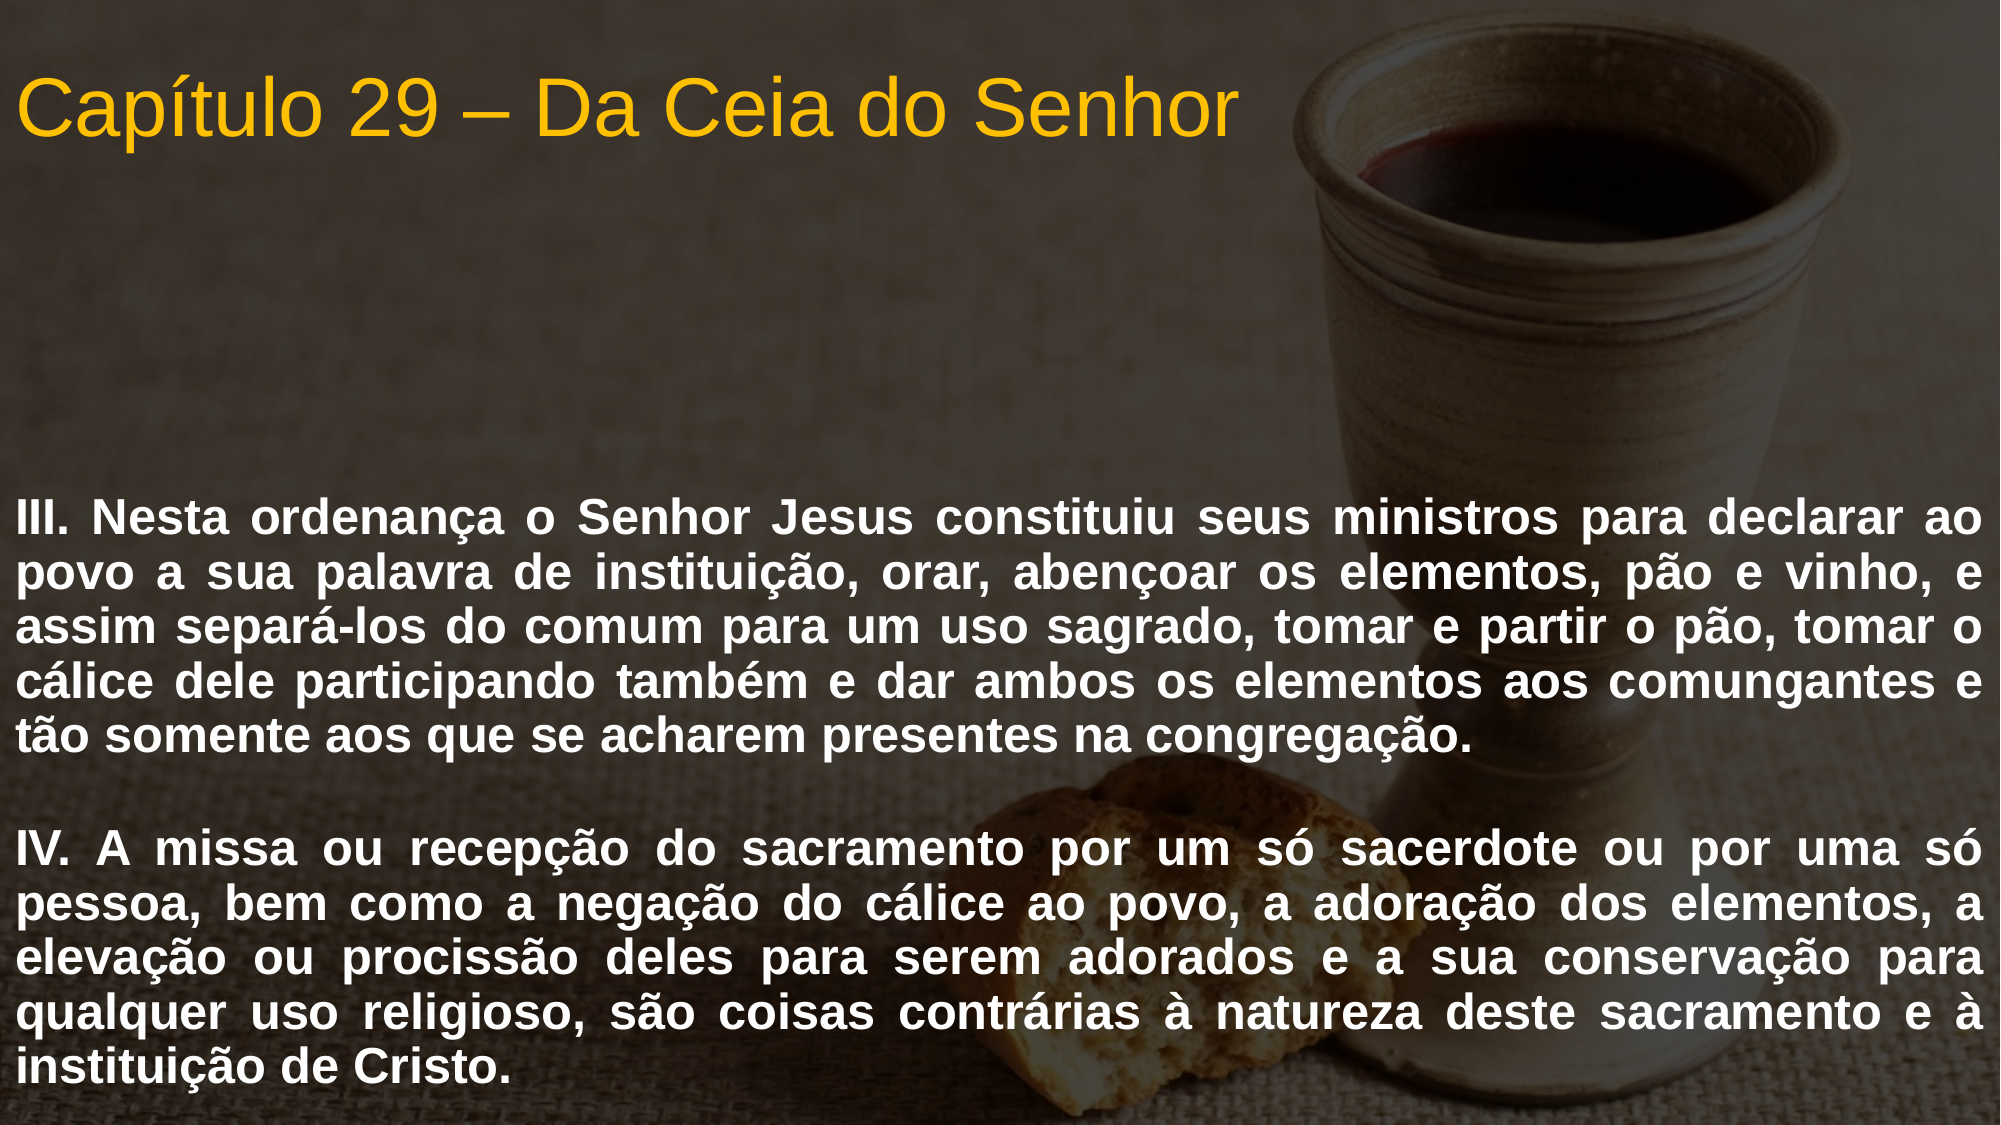

# Capítulo 29 – Da Ceia do Senhor
III. Nesta ordenança o Senhor Jesus constituiu seus ministros para declarar ao povo a sua palavra de instituição, orar, abençoar os elementos, pão e vinho, e assim separá-los do comum para um uso sagrado, tomar e partir o pão, tomar o cálice dele participando também e dar ambos os elementos aos comungantes e tão somente aos que se acharem presentes na congregação.

IV. A missa ou recepção do sacramento por um só sacerdote ou por uma só pessoa, bem como a negação do cálice ao povo, a adoração dos elementos, a elevação ou procissão deles para serem adorados e a sua conservação para qualquer uso religioso, são coisas contrárias à natureza deste sacramento e à instituição de Cristo.